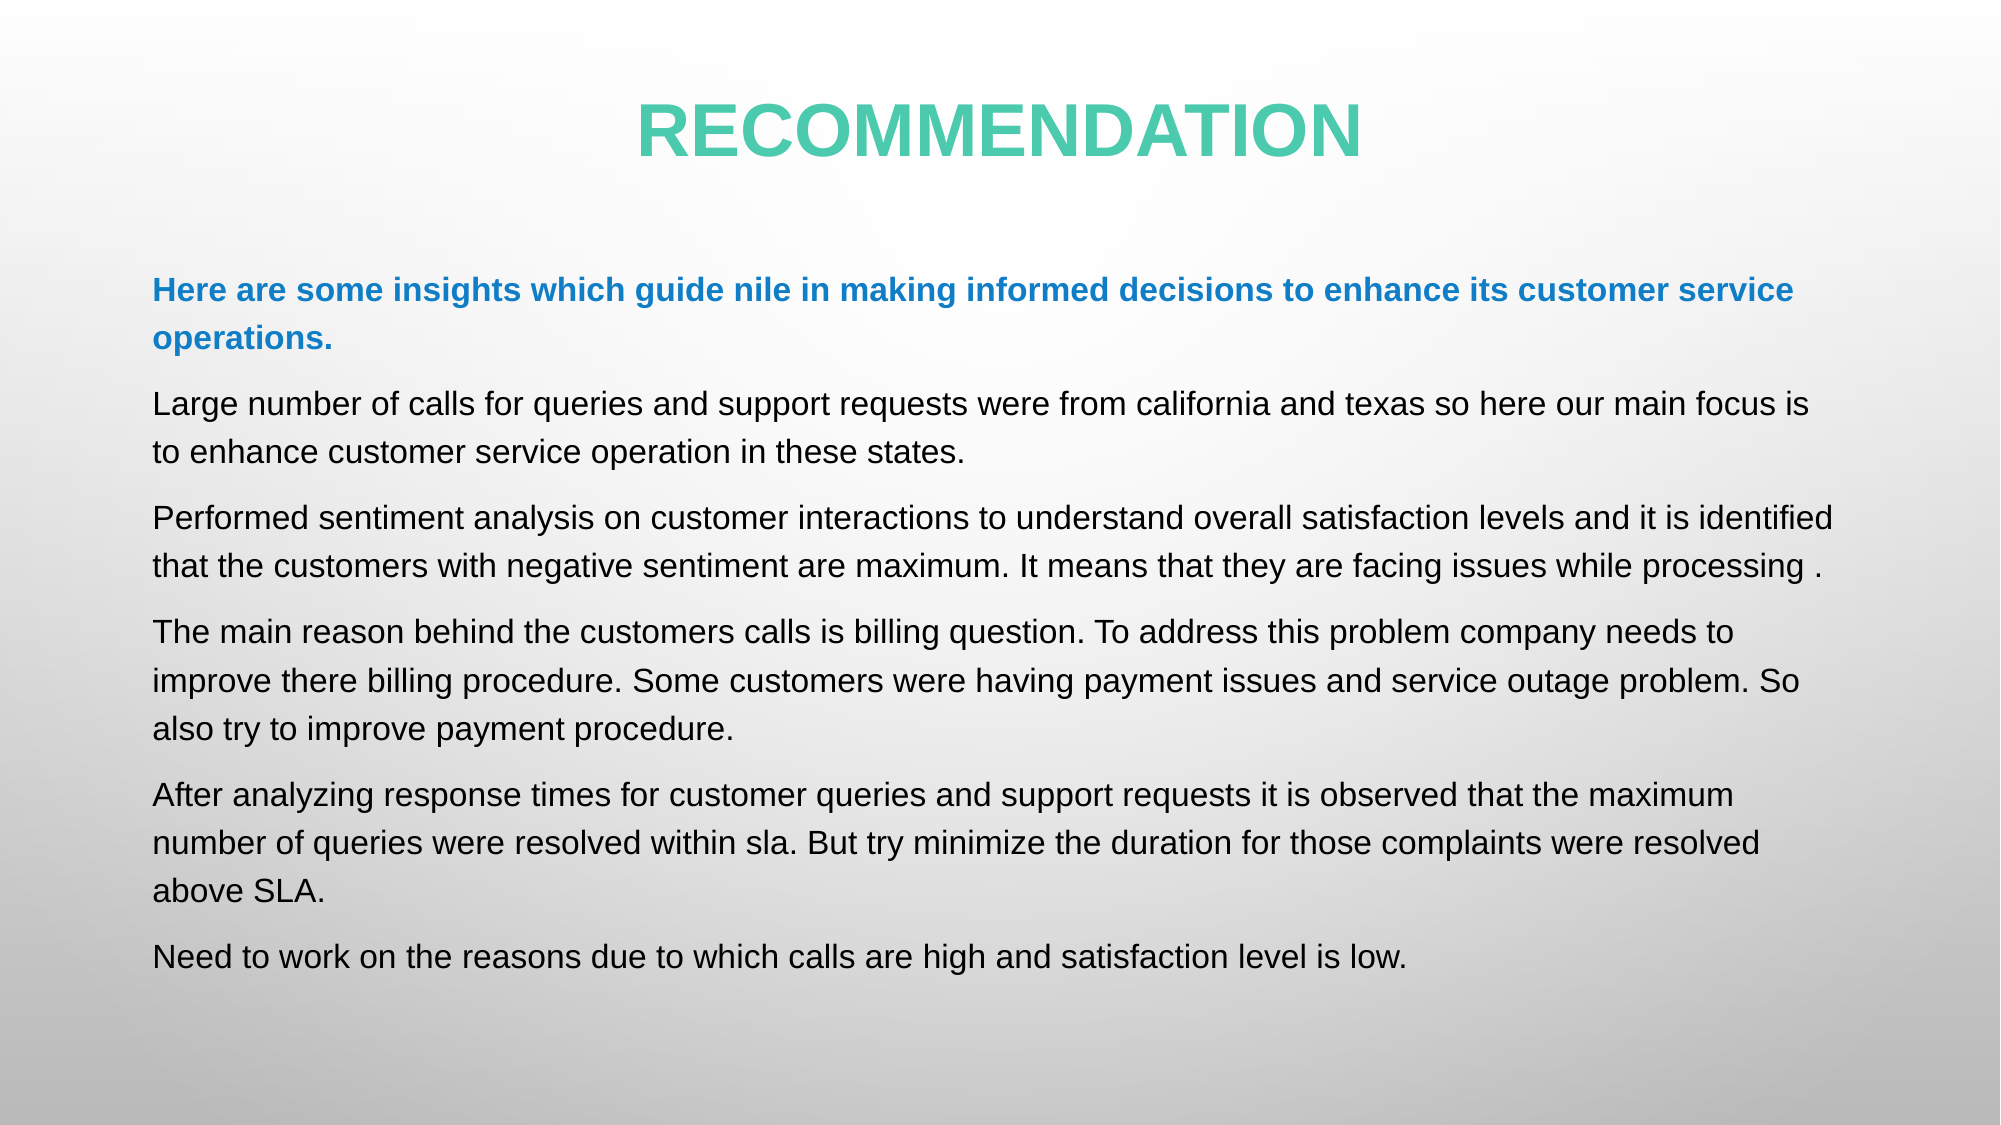

# Recommendation
Here are some insights which guide nile in making informed decisions to enhance its customer service operations.
Large number of calls for queries and support requests were from california and texas so here our main focus is to enhance customer service operation in these states.
Performed sentiment analysis on customer interactions to understand overall satisfaction levels and it is identified that the customers with negative sentiment are maximum. It means that they are facing issues while processing .
The main reason behind the customers calls is billing question. To address this problem company needs to improve there billing procedure. Some customers were having payment issues and service outage problem. So  also try to improve payment procedure.
After analyzing response times for customer queries and support requests it is observed that the maximum number of queries were resolved within sla. But try minimize the duration for those complaints were resolved above SLA.
Need to work on the reasons due to which calls are high and satisfaction level is low.